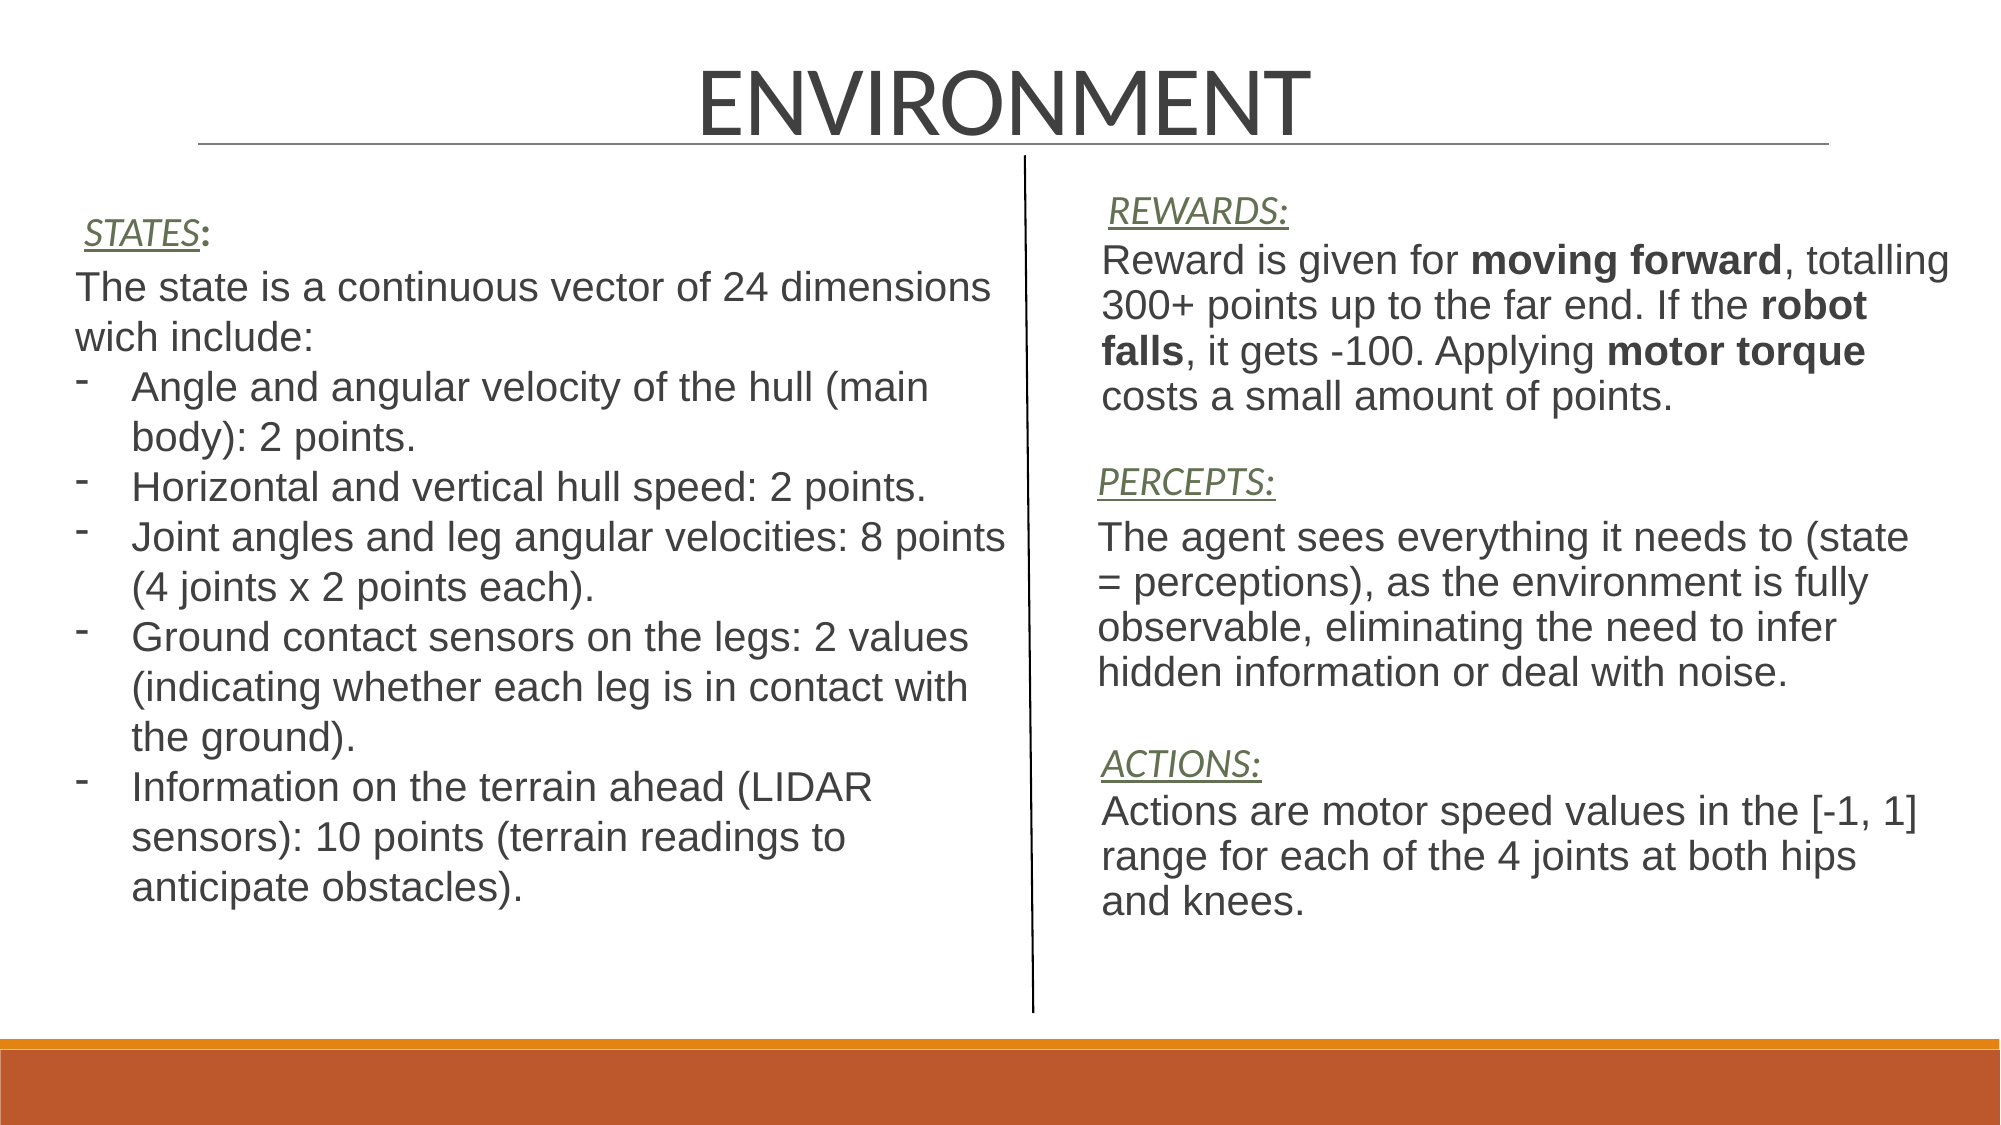

ENVIRONMENT
STATES:
REWARDS:
Reward is given for moving forward, totalling 300+ points up to the far end. If the robot falls, it gets -100. Applying motor torque costs a small amount of points.
The state is a continuous vector of 24 dimensions wich include:
Angle and angular velocity of the hull (main body): 2 points.
Horizontal and vertical hull speed: 2 points.
Joint angles and leg angular velocities: 8 points (4 joints x 2 points each).
Ground contact sensors on the legs: 2 values ​​(indicating whether each leg is in contact with the ground).
Information on the terrain ahead (LIDAR sensors): 10 points (terrain readings to anticipate obstacles).
PERCEPTS:
The agent sees everything it needs to (state = perceptions), as the environment is fully observable, eliminating the need to infer hidden information or deal with noise.
ACTIONS:
Actions are motor speed values in the [-1, 1] range for each of the 4 joints at both hips and knees.